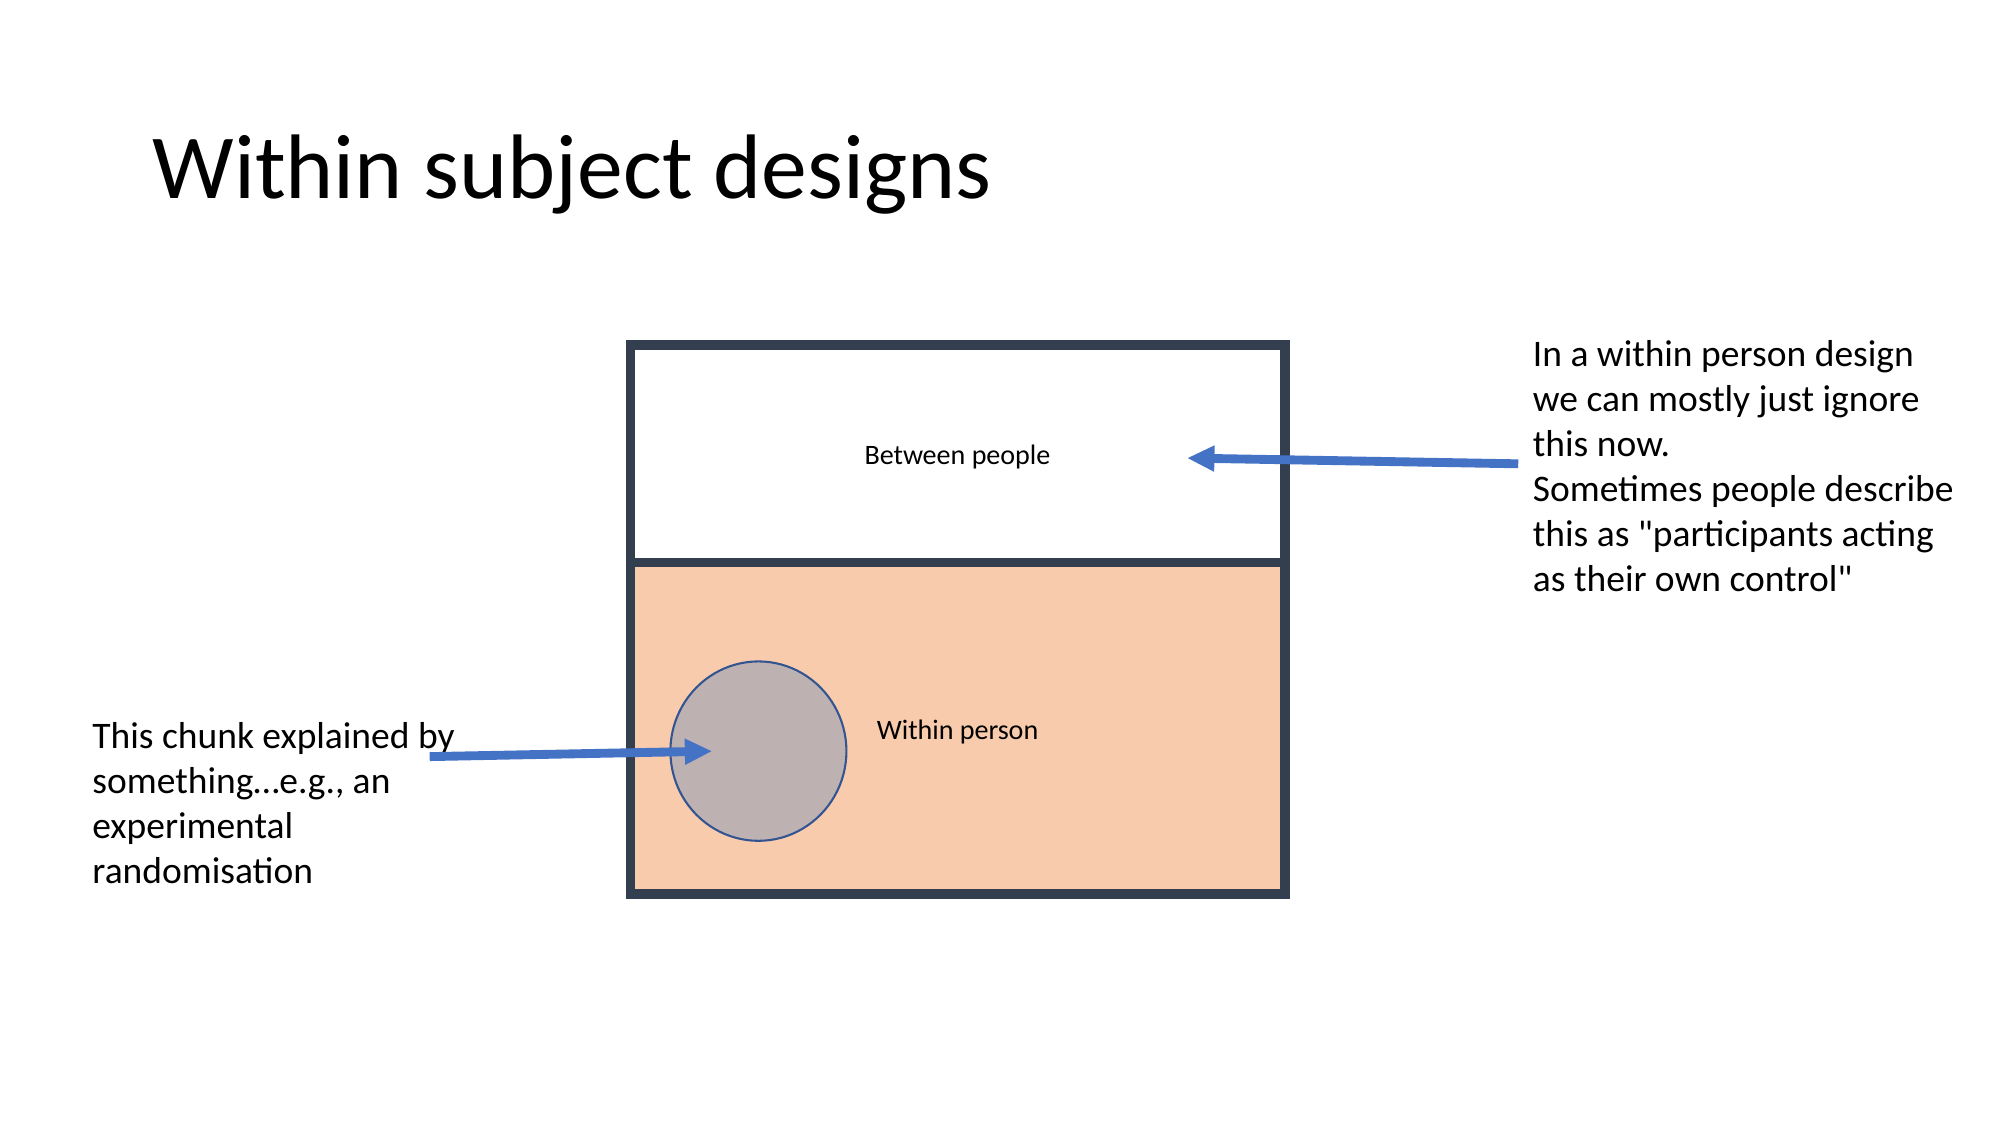

# Within subject designs
In a within person design we can mostly just ignore this now.
Sometimes people describe this as "participants acting as their own control"
Between people
Within person

This chunk explained by something…e.g., an experimental randomisation